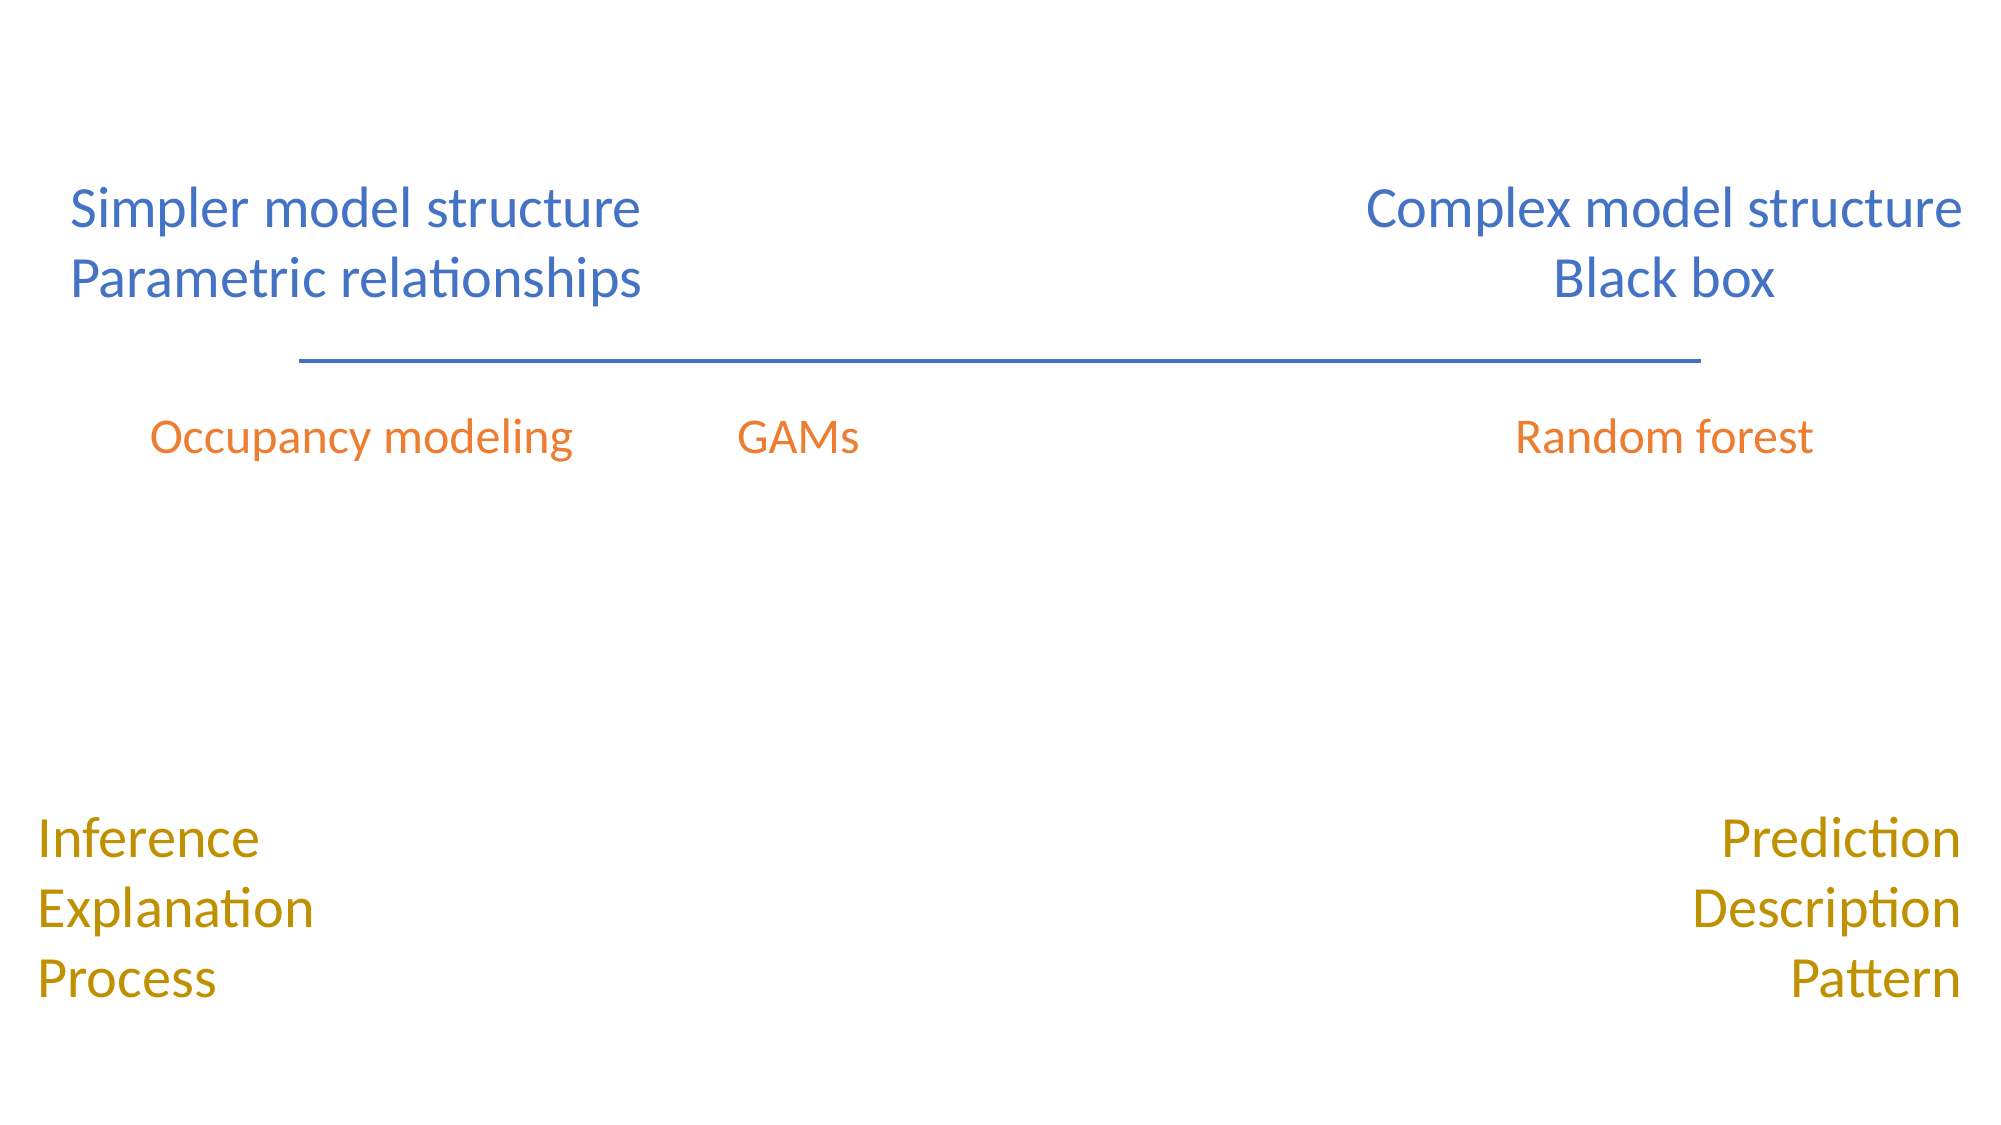

Simpler model structure
Parametric relationships

Complex model structure
Black box

GAMs
Occupancy modeling
Random forest
Inference
Explanation
Process

Prediction
Description
Pattern